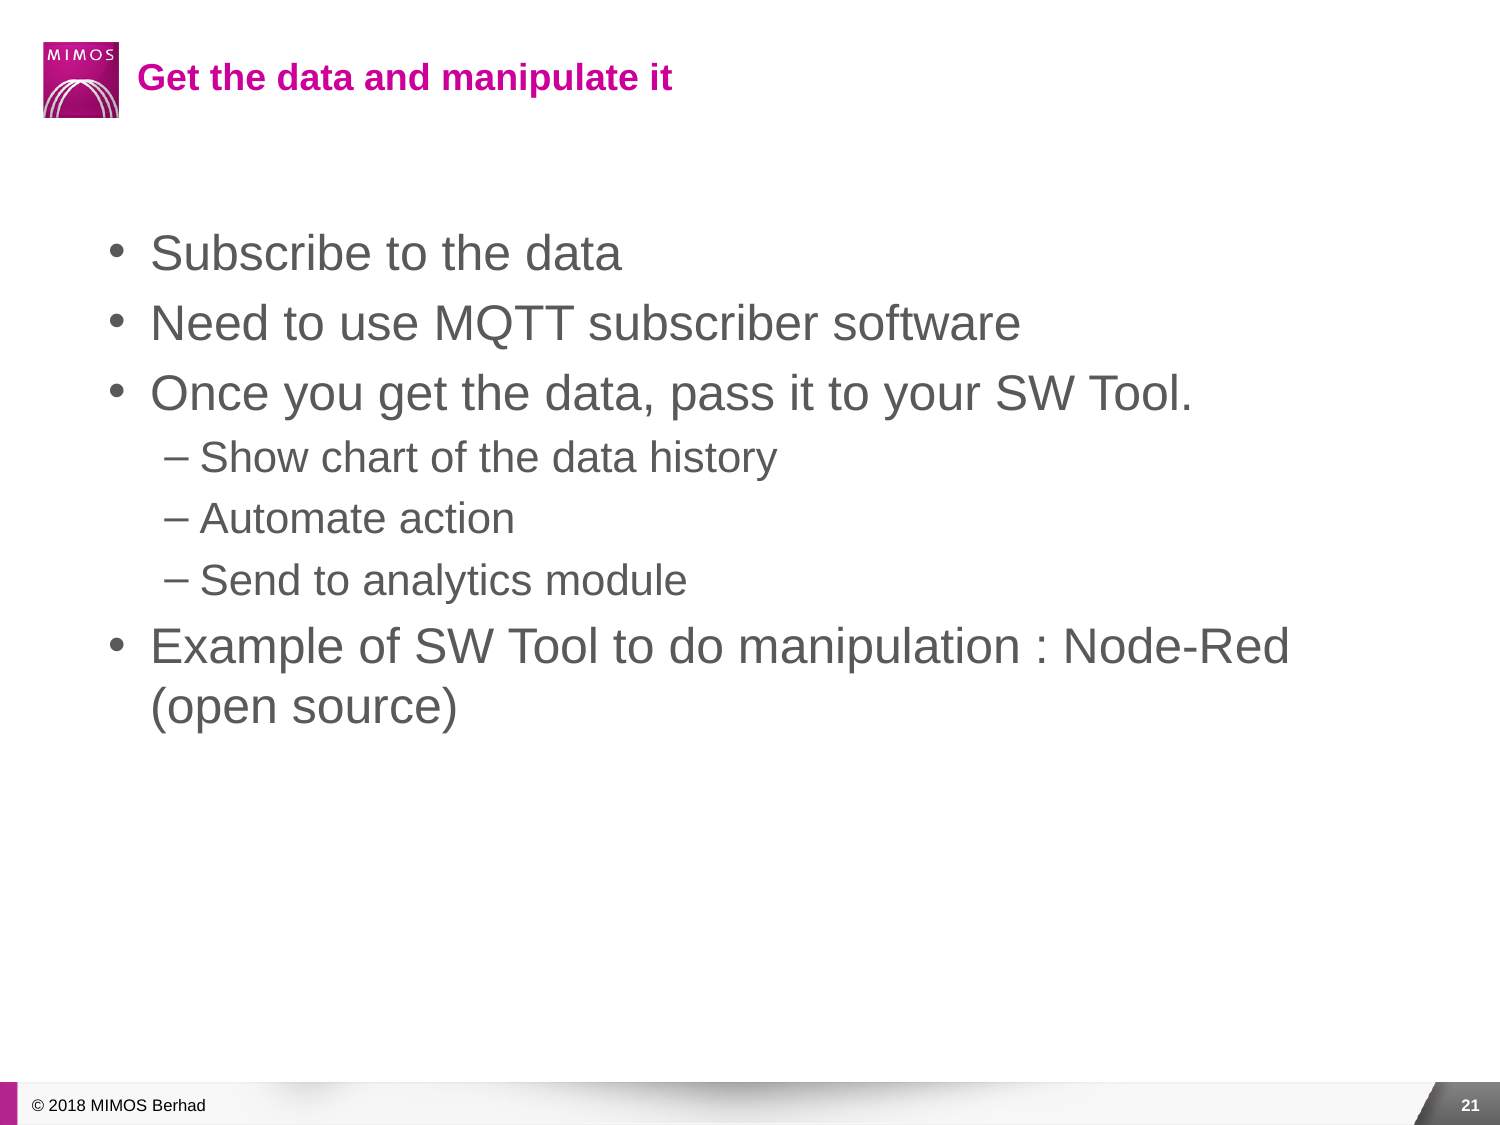

# Get the data and manipulate it
Subscribe to the data
Need to use MQTT subscriber software
Once you get the data, pass it to your SW Tool.
Show chart of the data history
Automate action
Send to analytics module
Example of SW Tool to do manipulation : Node-Red (open source)

© 2018 MIMOS Berhad
21